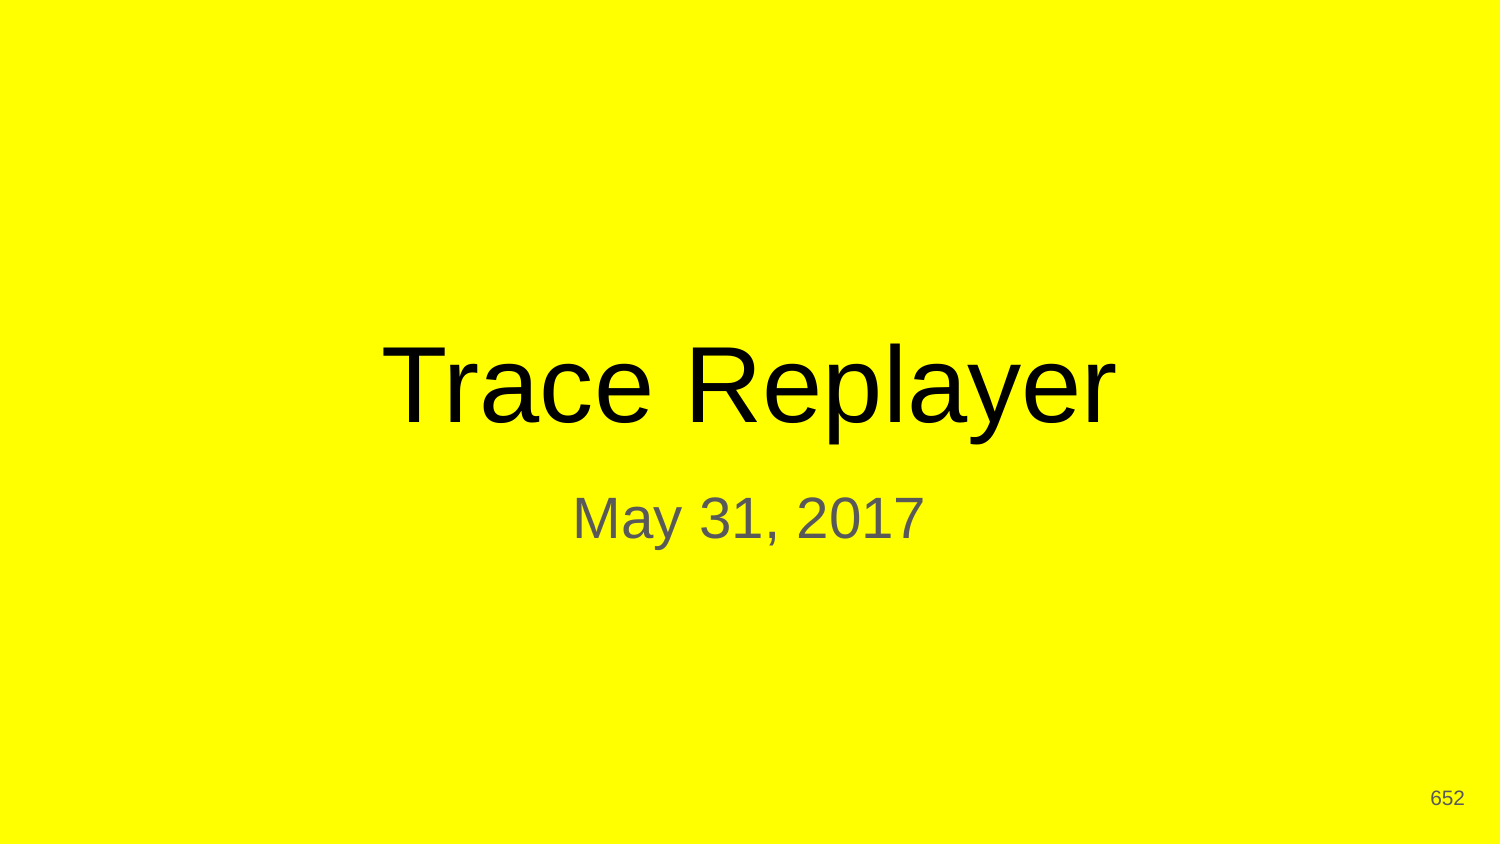

# Trace Replayer
May 31, 2017
652